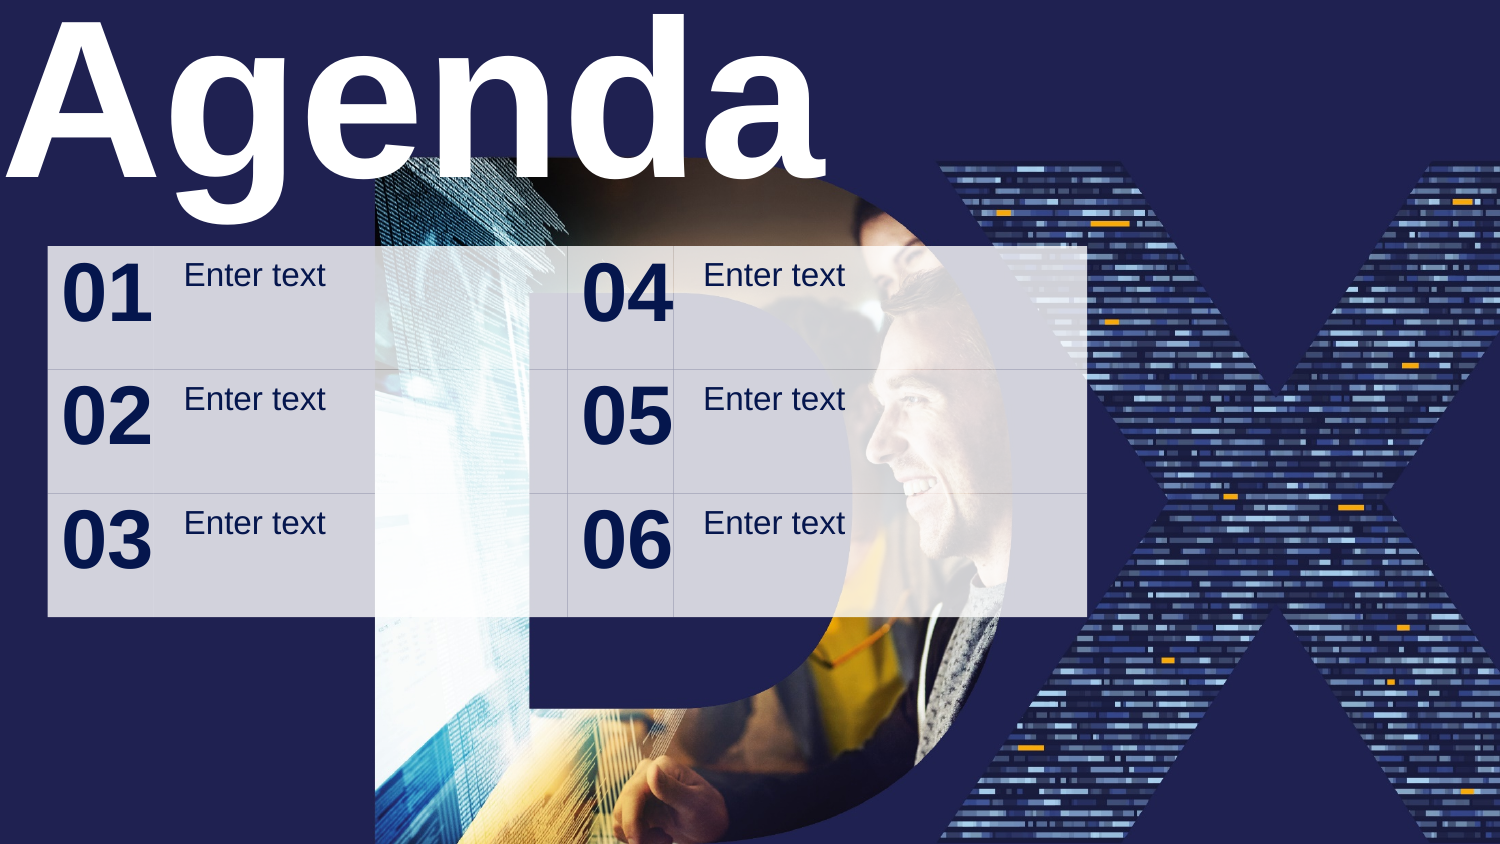

| 01 | Enter text | 04 | Enter text |
| --- | --- | --- | --- |
| 02 | Enter text | 05 | Enter text |
| 03 | Enter text | 06 | Enter text |